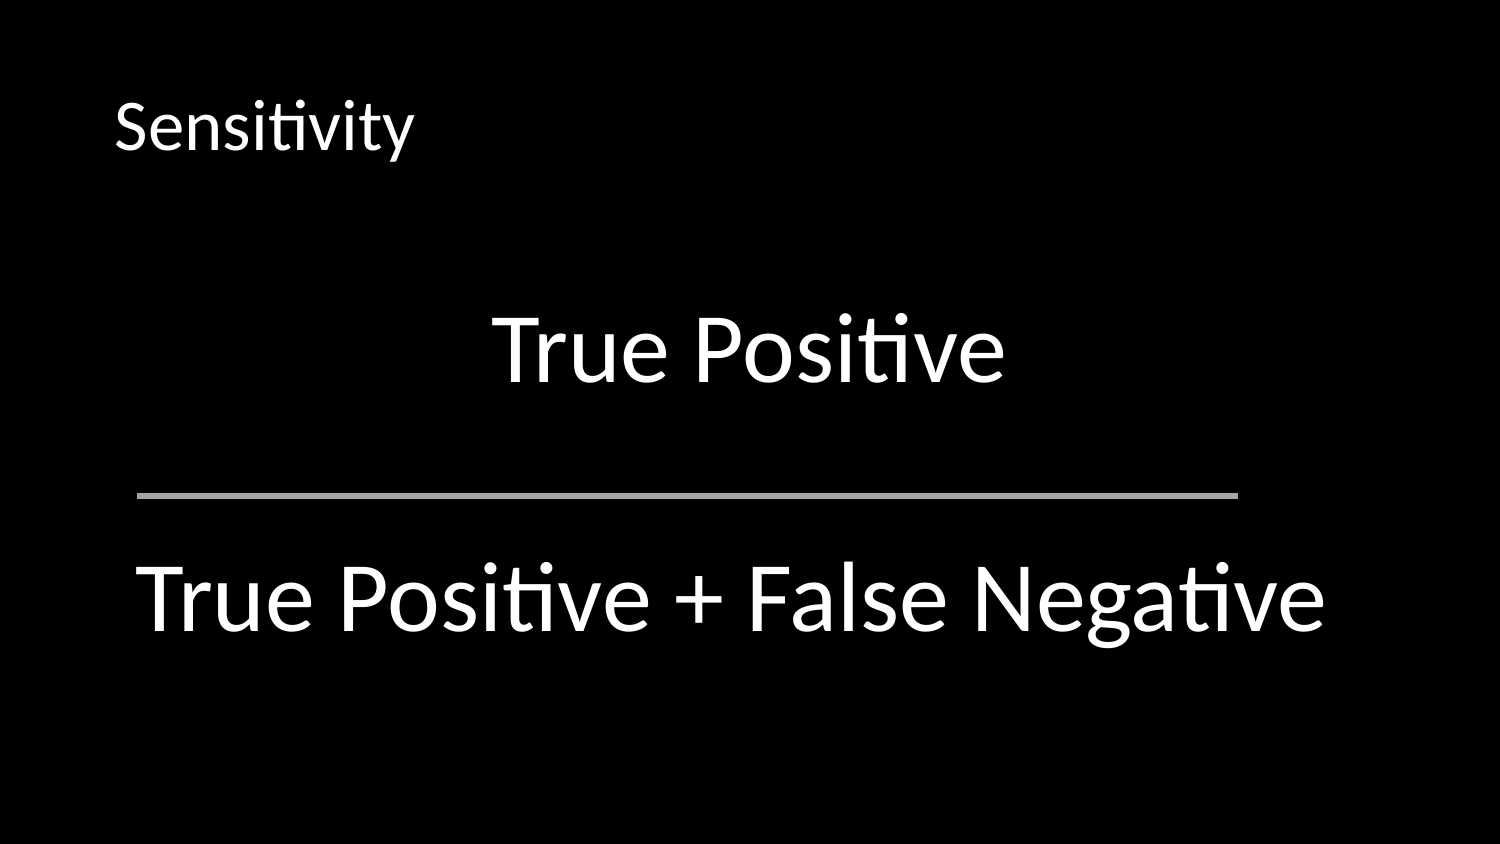

# Sensitivity
True Positive

True Positive + False Negative